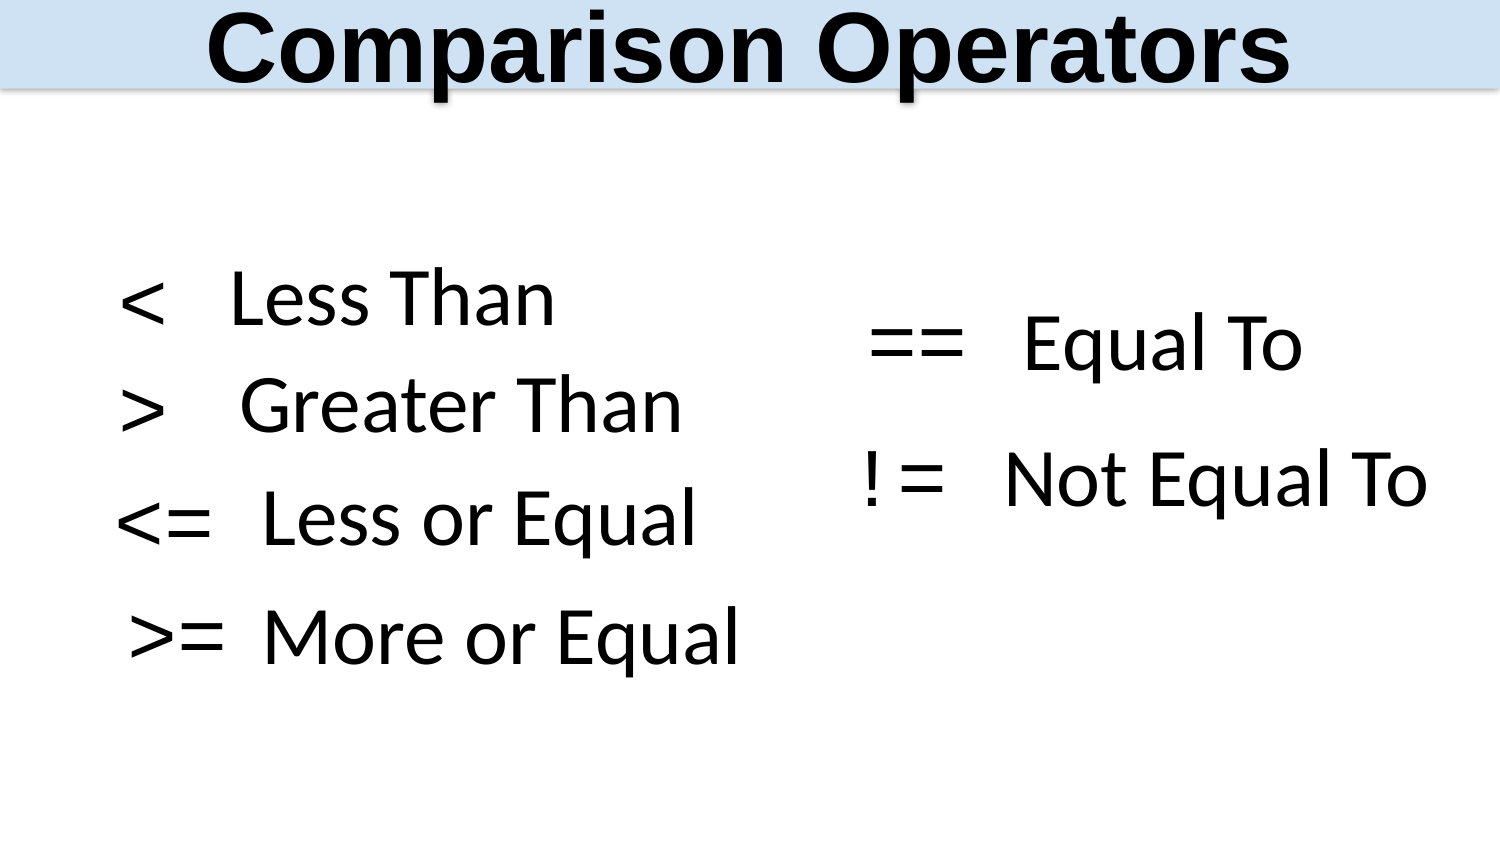

Comparison Operators
Less Than
<
==
Equal To
Greater Than
>
!=
Not Equal To
Less or Equal
<=
>=
More or Equal